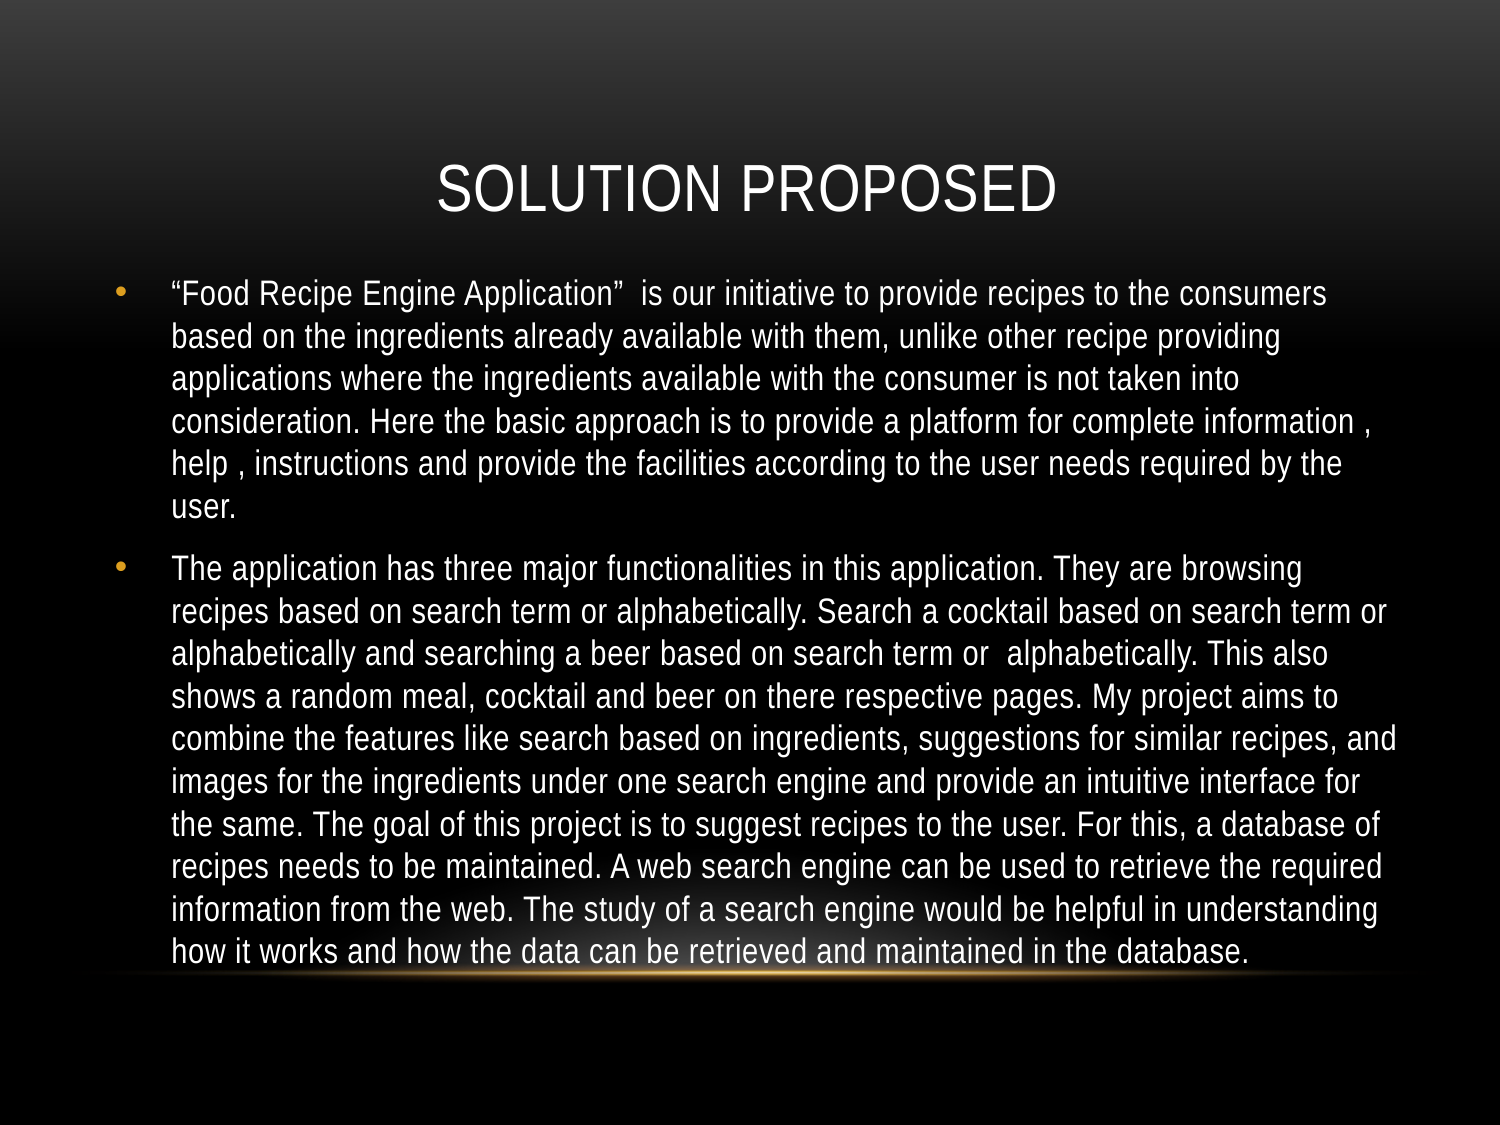

# Solution proposed
“Food Recipe Engine Application”  is our initiative to provide recipes to the consumers based on the ingredients already available with them, unlike other recipe providing applications where the ingredients available with the consumer is not taken into consideration. Here the basic approach is to provide a platform for complete information , help , instructions and provide the facilities according to the user needs required by the user.
The application has three major functionalities in this application. They are browsing recipes based on search term or alphabetically. Search a cocktail based on search term or  alphabetically and searching a beer based on search term or  alphabetically. This also shows a random meal, cocktail and beer on there respective pages. My project aims to combine the features like search based on ingredients, suggestions for similar recipes, and images for the ingredients under one search engine and provide an intuitive interface for the same. The goal of this project is to suggest recipes to the user. For this, a database of recipes needs to be maintained. A web search engine can be used to retrieve the required information from the web. The study of a search engine would be helpful in understanding how it works and how the data can be retrieved and maintained in the database.